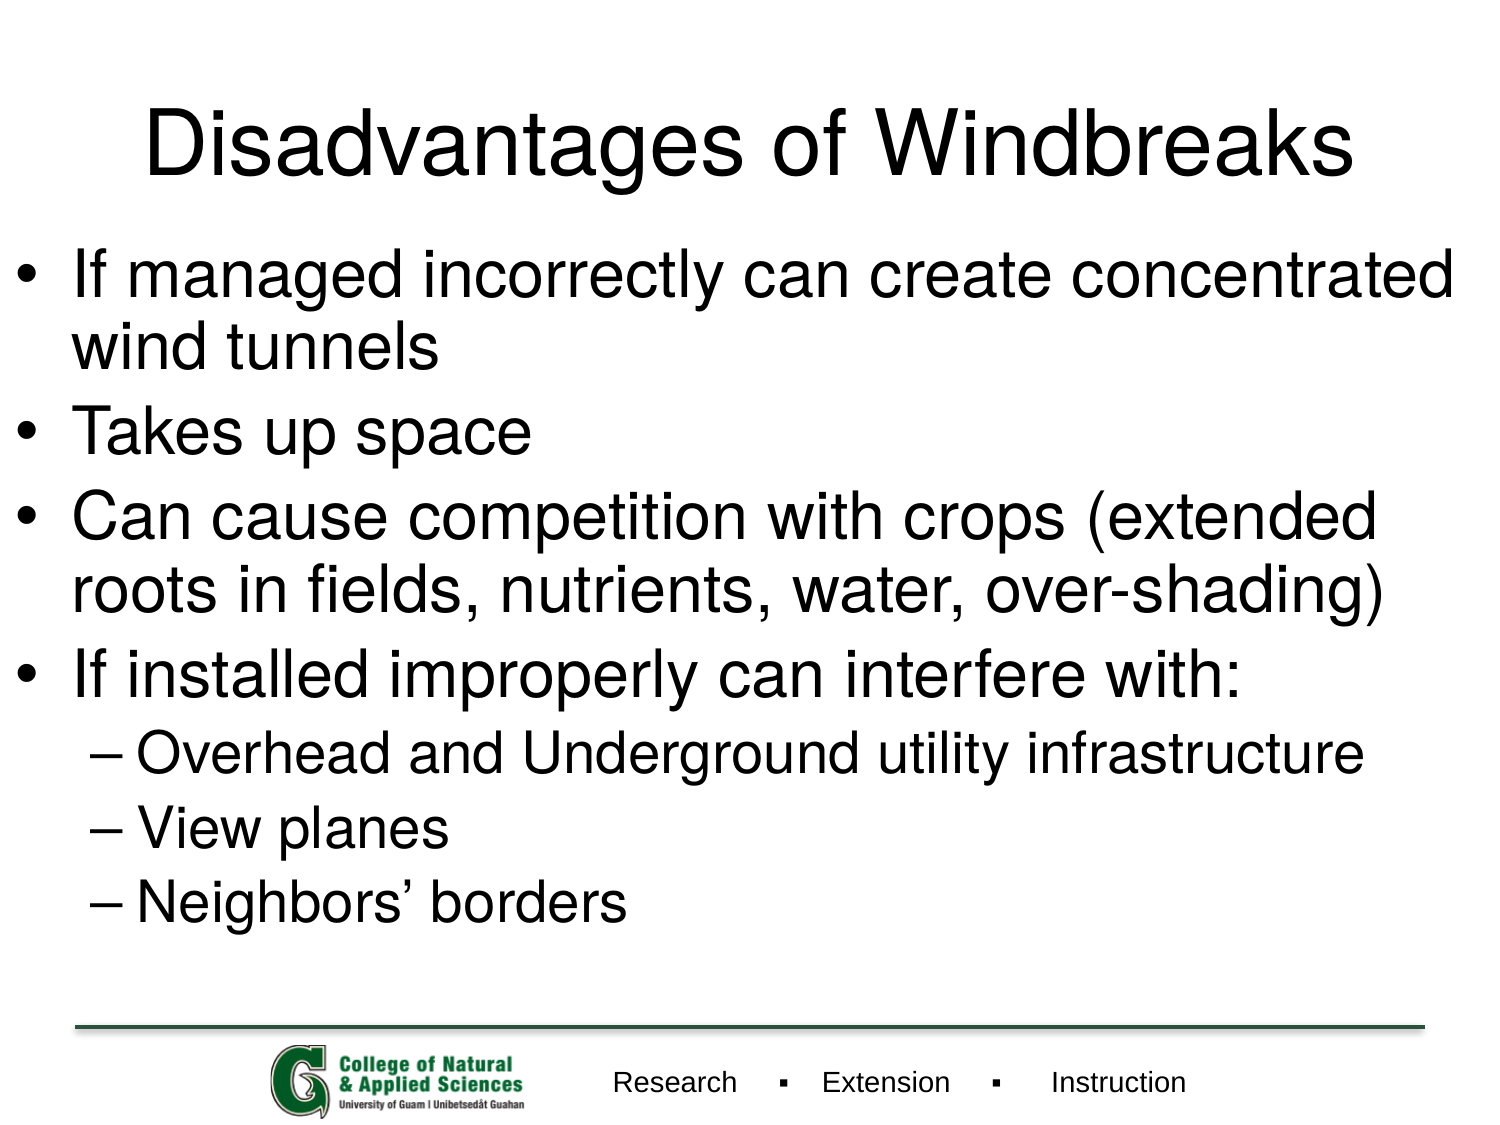

# Disadvantages of Windbreaks
If managed incorrectly can create concentrated wind tunnels
Takes up space
Can cause competition with crops (extended roots in fields, nutrients, water, over-shading)
If installed improperly can interfere with:
Overhead and Underground utility infrastructure
View planes
Neighbors’ borders